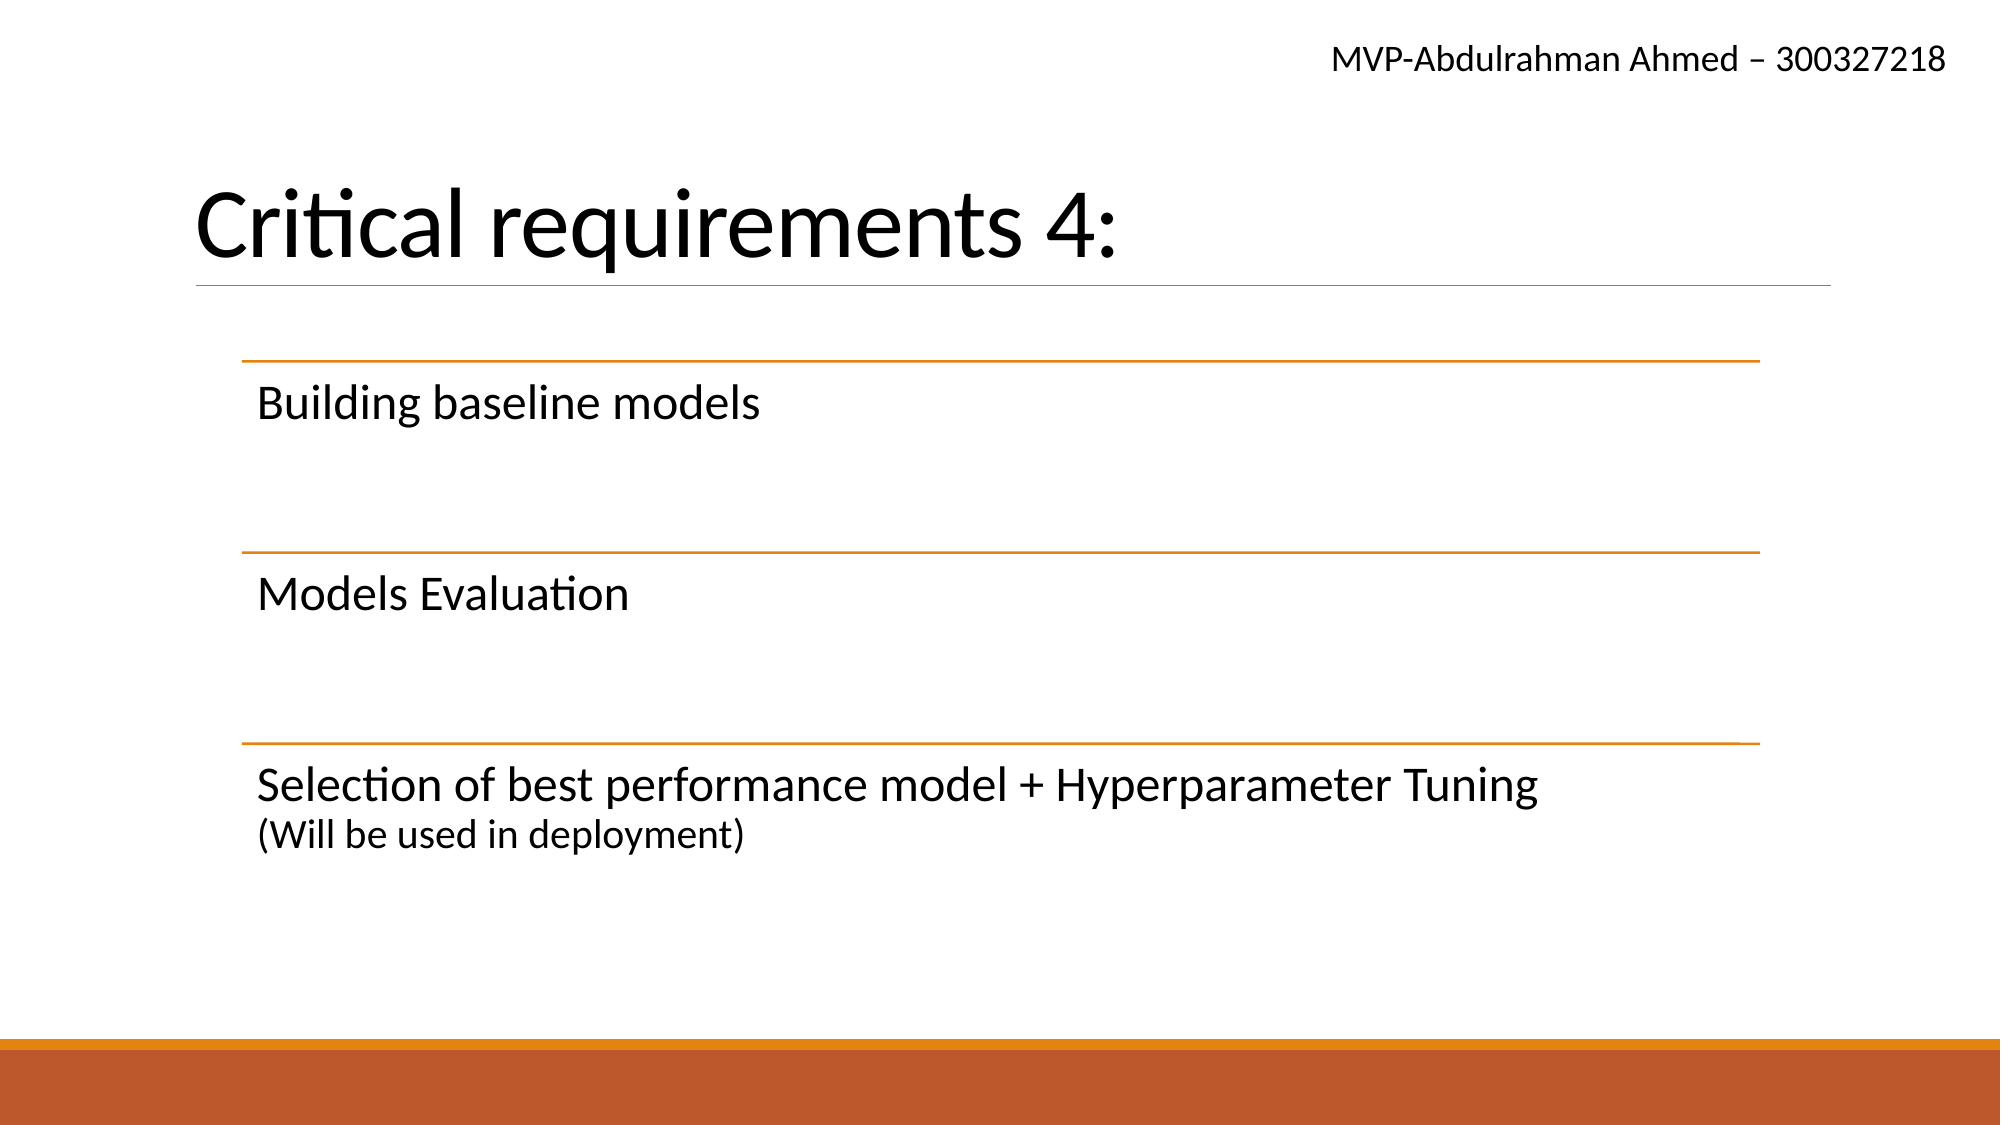

MVP-Abdulrahman Ahmed – 300327218

# Critical requirements 4:
Building baseline models
Models Evaluation
Selection of best performance model + Hyperparameter Tuning
(Will be used in deployment)